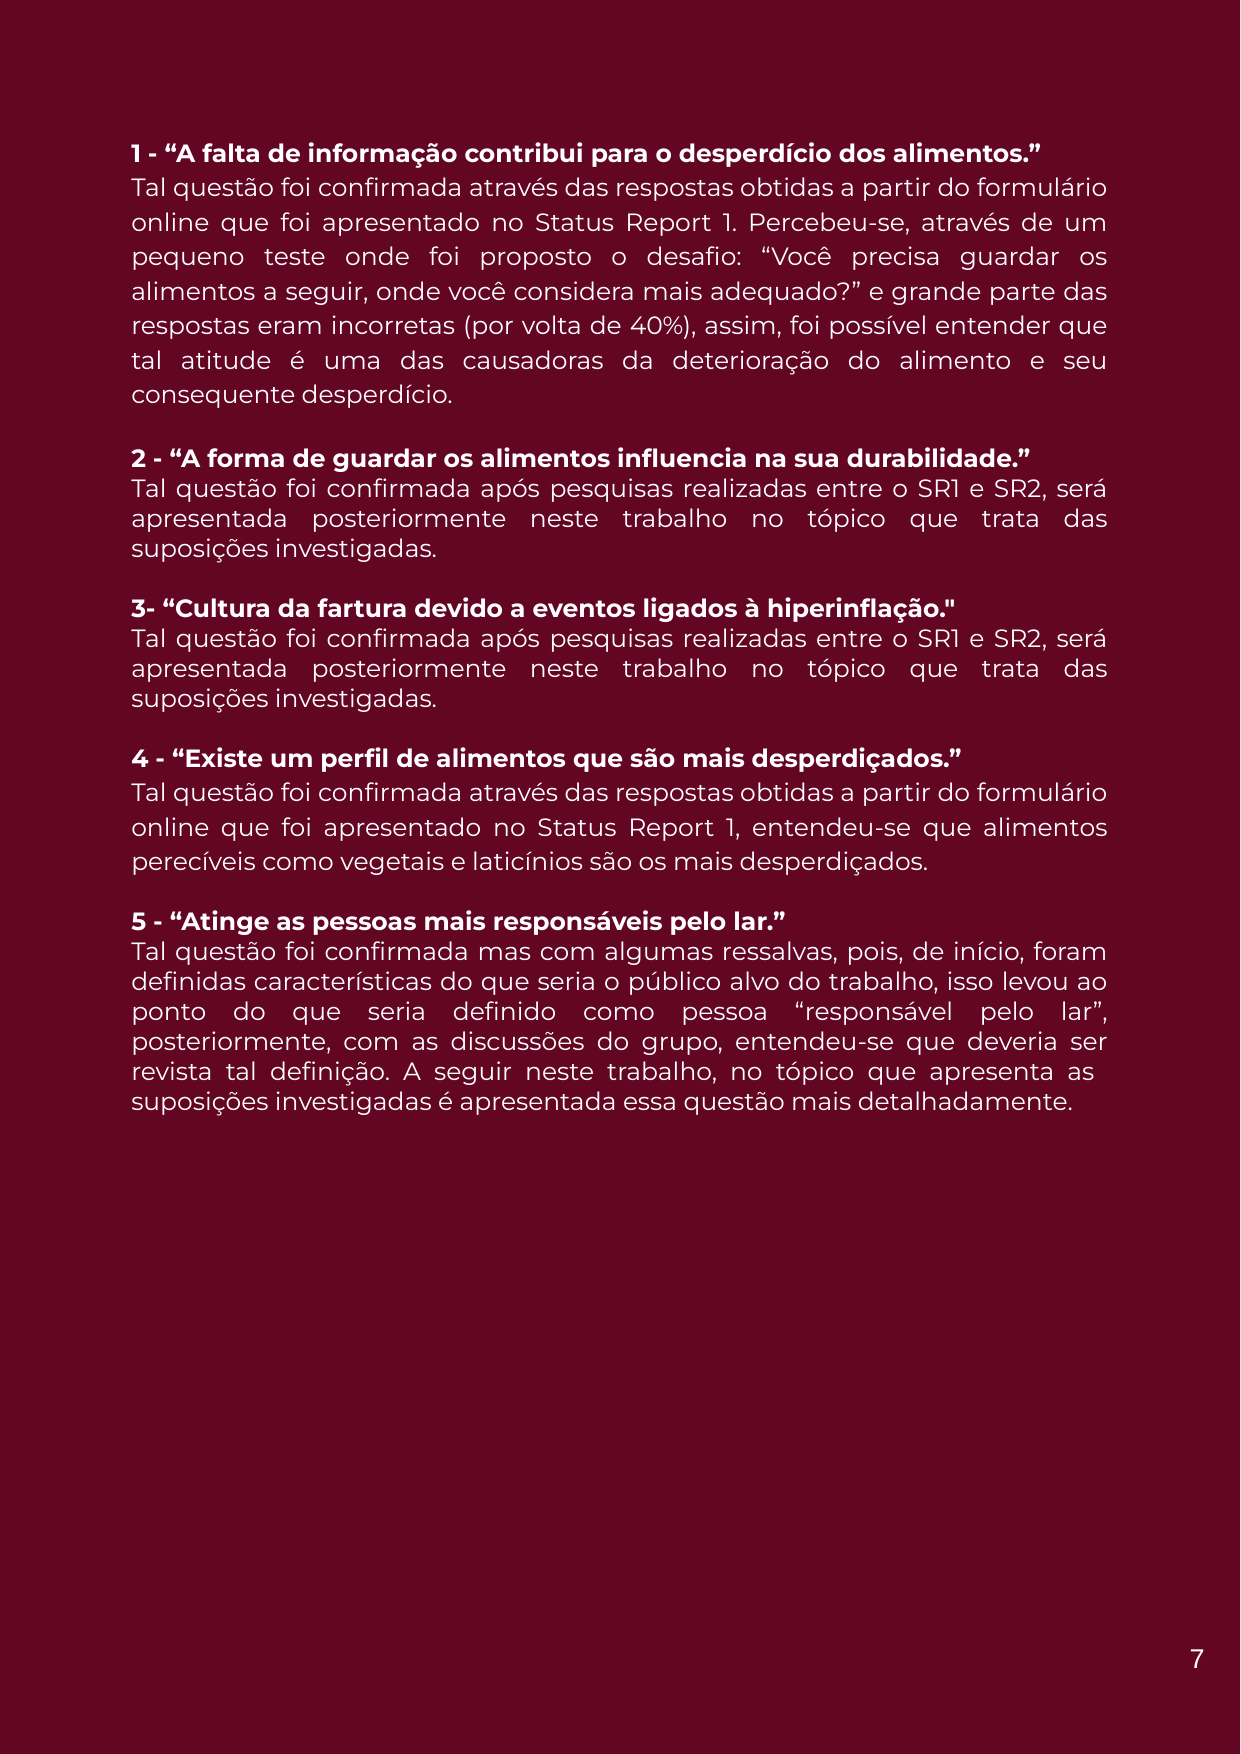

1 - “A falta de informação contribui para o desperdício dos alimentos.”
Tal questão foi confirmada através das respostas obtidas a partir do formulário online que foi apresentado no Status Report 1. Percebeu-se, através de um pequeno teste onde foi proposto o desafio: “Você precisa guardar os alimentos a seguir, onde você considera mais adequado?” e grande parte das respostas eram incorretas (por volta de 40%), assim, foi possível entender que tal atitude é uma das causadoras da deterioração do alimento e seu consequente desperdício.

2 - “A forma de guardar os alimentos influencia na sua durabilidade.”
Tal questão foi confirmada após pesquisas realizadas entre o SR1 e SR2, será apresentada posteriormente neste trabalho no tópico que trata das suposições investigadas.

3- “Cultura da fartura devido a eventos ligados à hiperinflação."
Tal questão foi confirmada após pesquisas realizadas entre o SR1 e SR2, será apresentada posteriormente neste trabalho no tópico que trata das suposições investigadas.

4 - “Existe um perfil de alimentos que são mais desperdiçados.”
Tal questão foi confirmada através das respostas obtidas a partir do formulário online que foi apresentado no Status Report 1, entendeu-se que alimentos perecíveis como vegetais e laticínios são os mais desperdiçados.

5 - “Atinge as pessoas mais responsáveis pelo lar.”
Tal questão foi confirmada mas com algumas ressalvas, pois, de início, foram definidas características do que seria o público alvo do trabalho, isso levou ao ponto do que seria definido como pessoa “responsável pelo lar”, posteriormente, com as discussões do grupo, entendeu-se que deveria ser revista tal definição. A seguir neste trabalho, no tópico que apresenta as  suposições investigadas é apresentada essa questão mais detalhadamente.

7